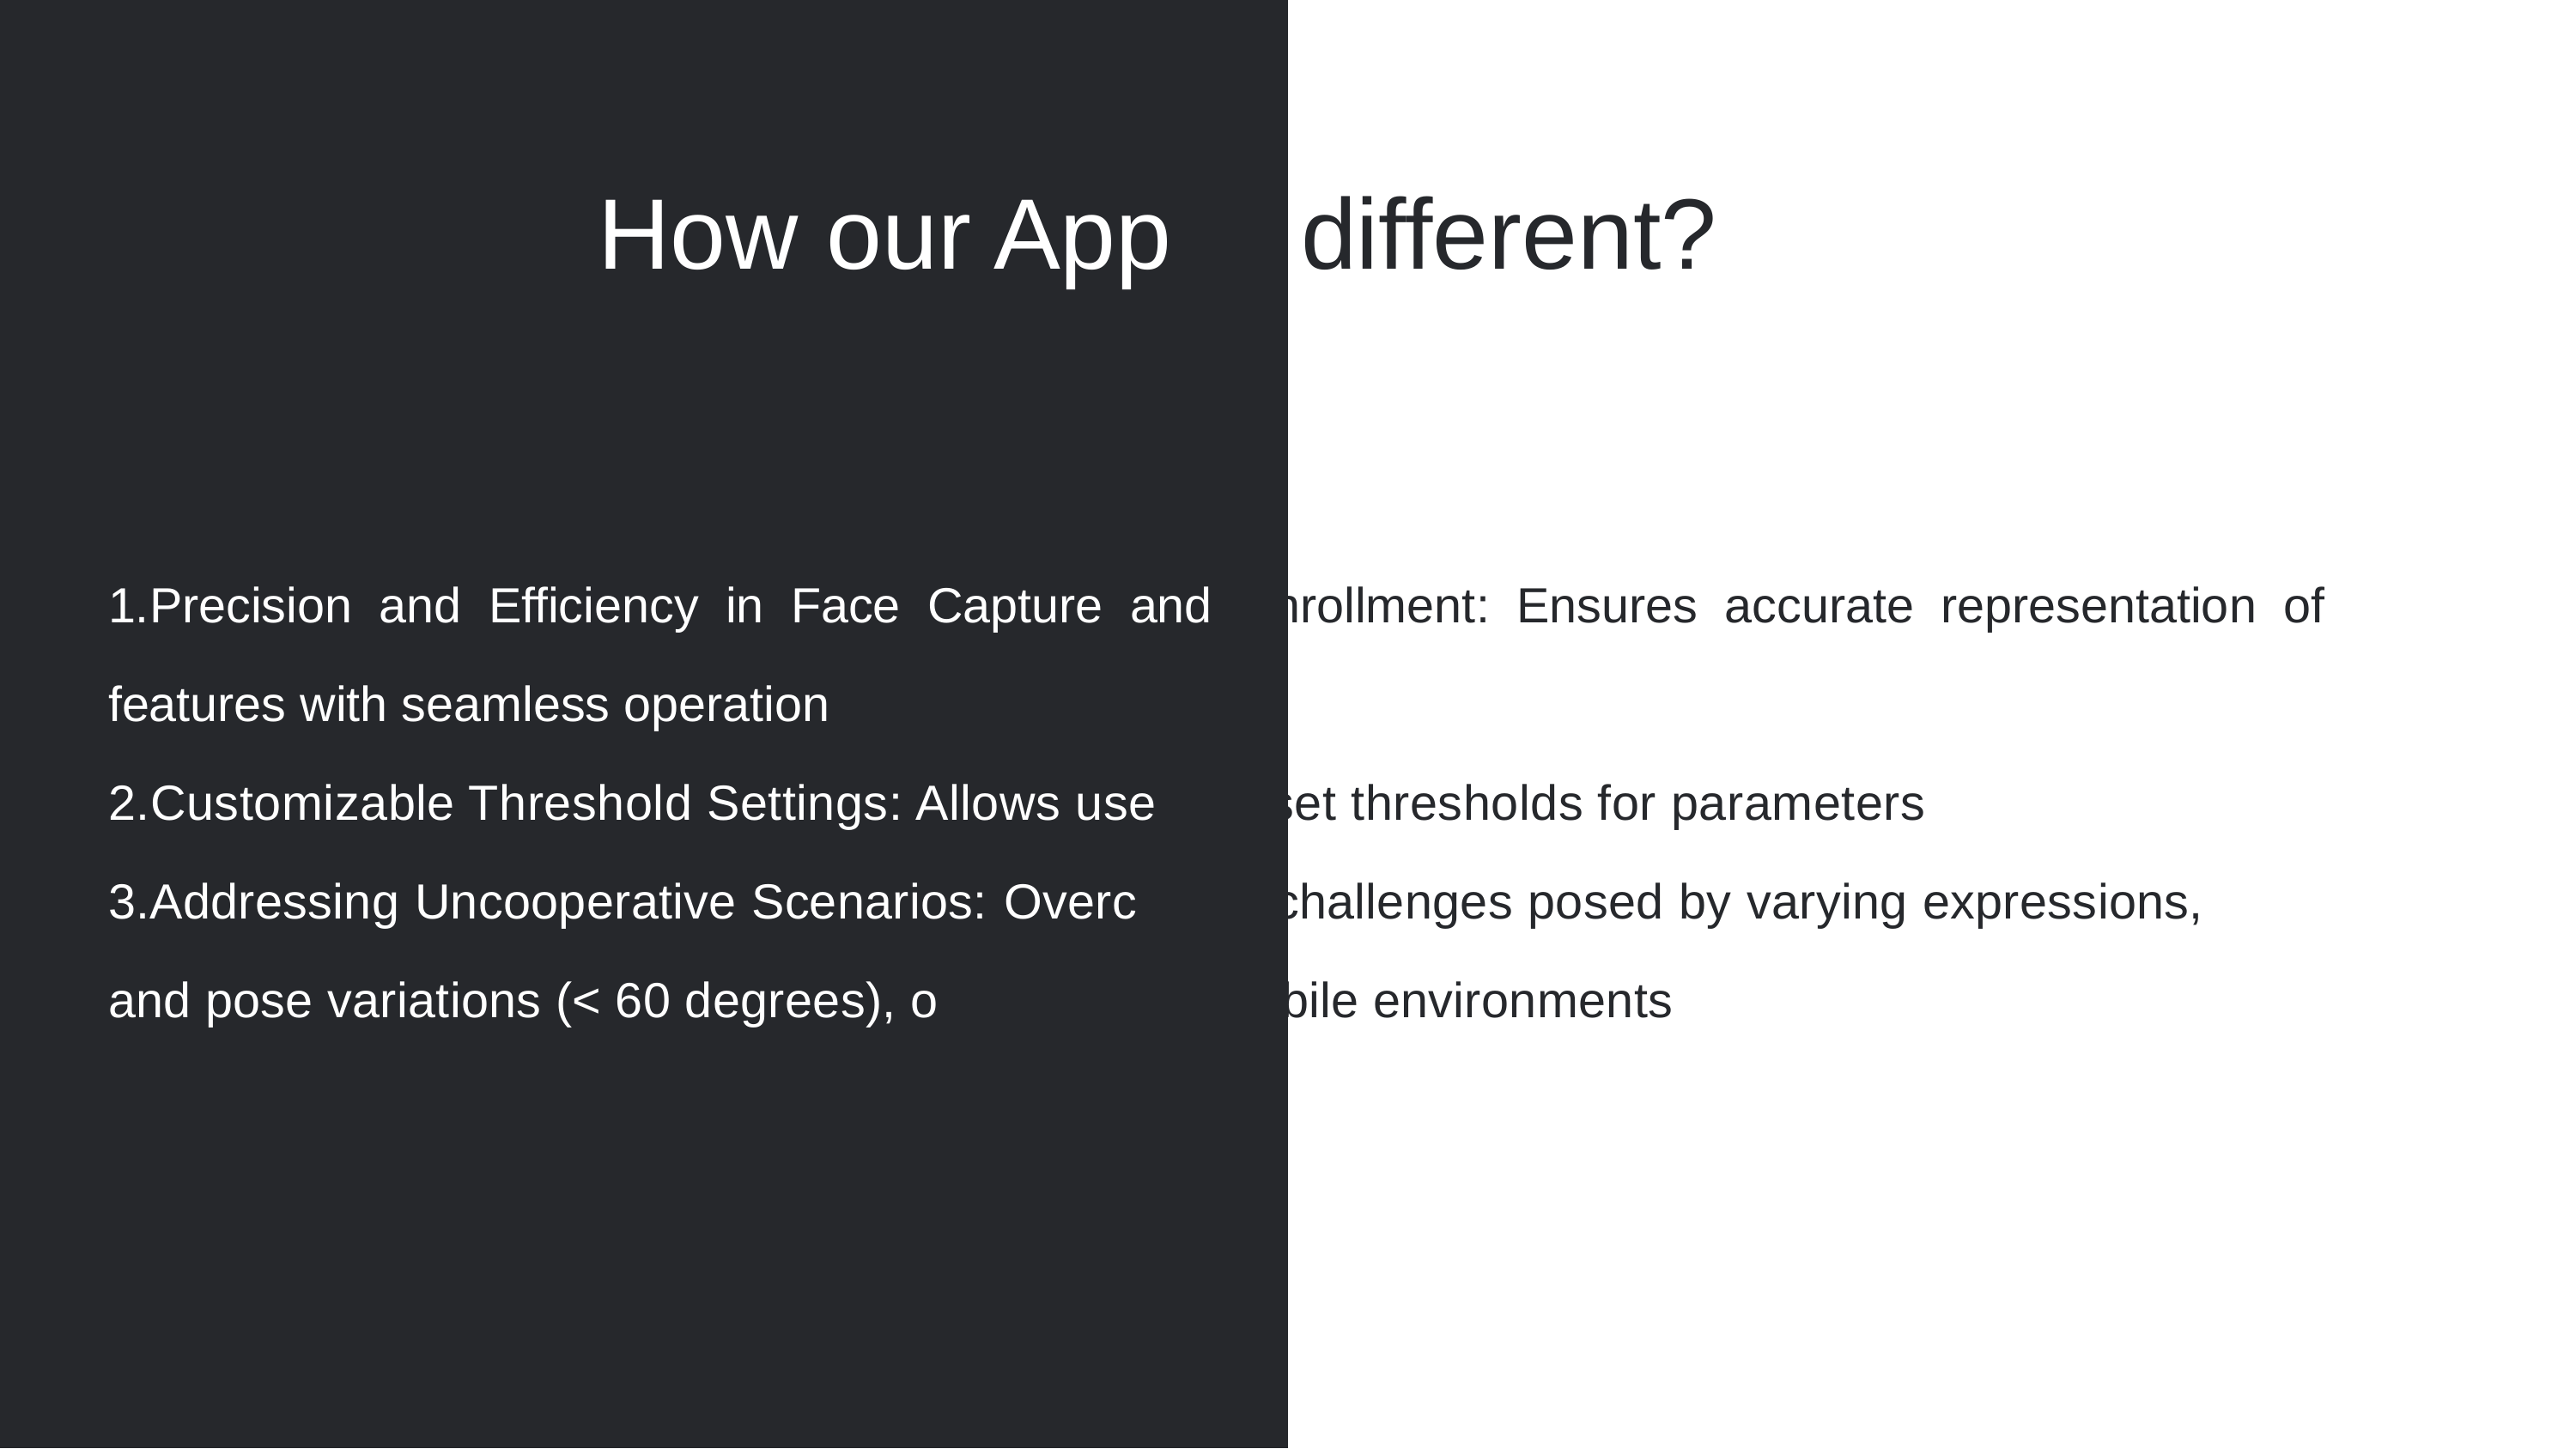

How our App is different?
1.Precision and Efficiency in Face Capture and Enrollment: Ensures accurate representation of facial features with seamless operation
2.Customizable Threshold Settings: Allows users to set thresholds for parameters
3.Addressing Uncooperative Scenarios: Overcomes challenges posed by varying expressions, occlusions, and pose variations (< 60 degrees), optimized for mobile environments